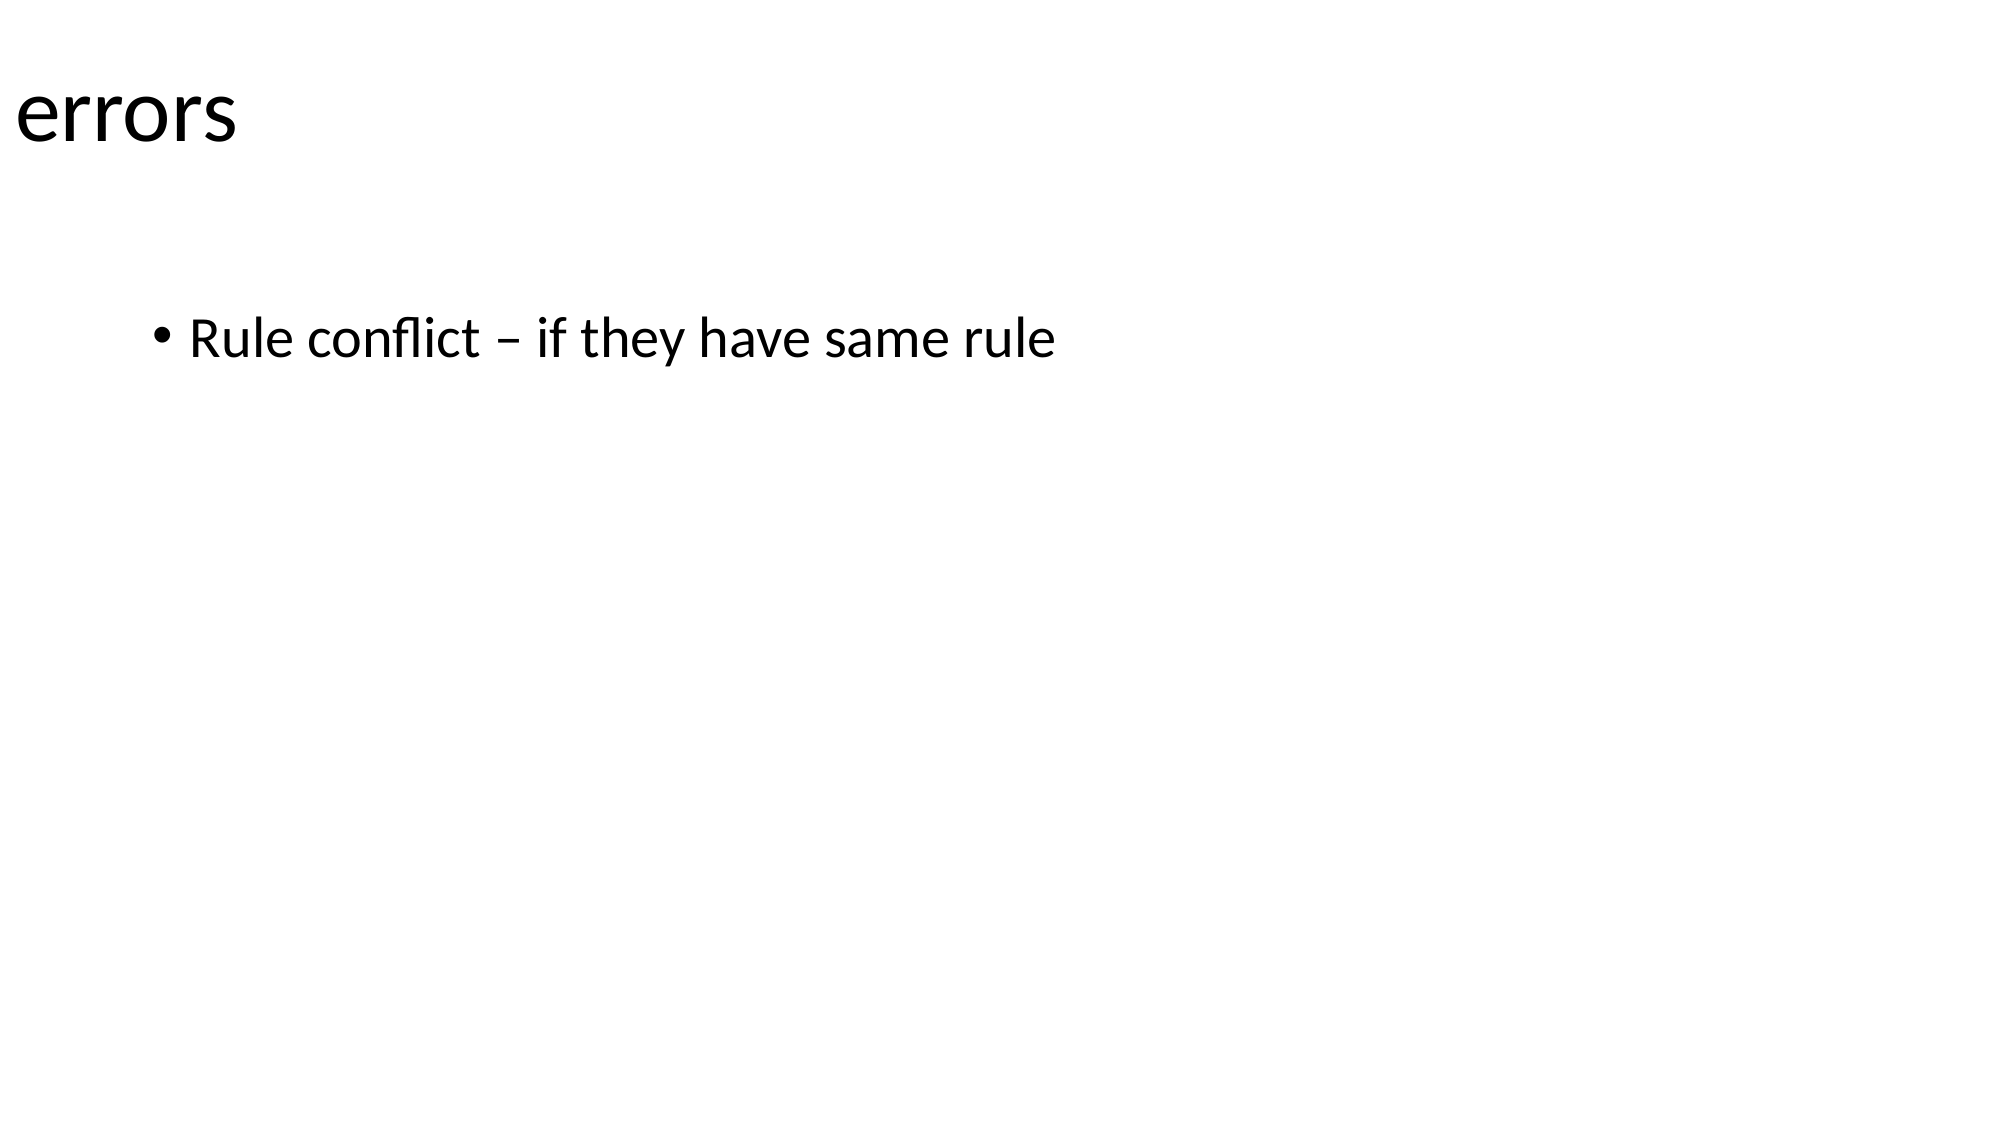

# errors
Rule conflict – if they have same rule